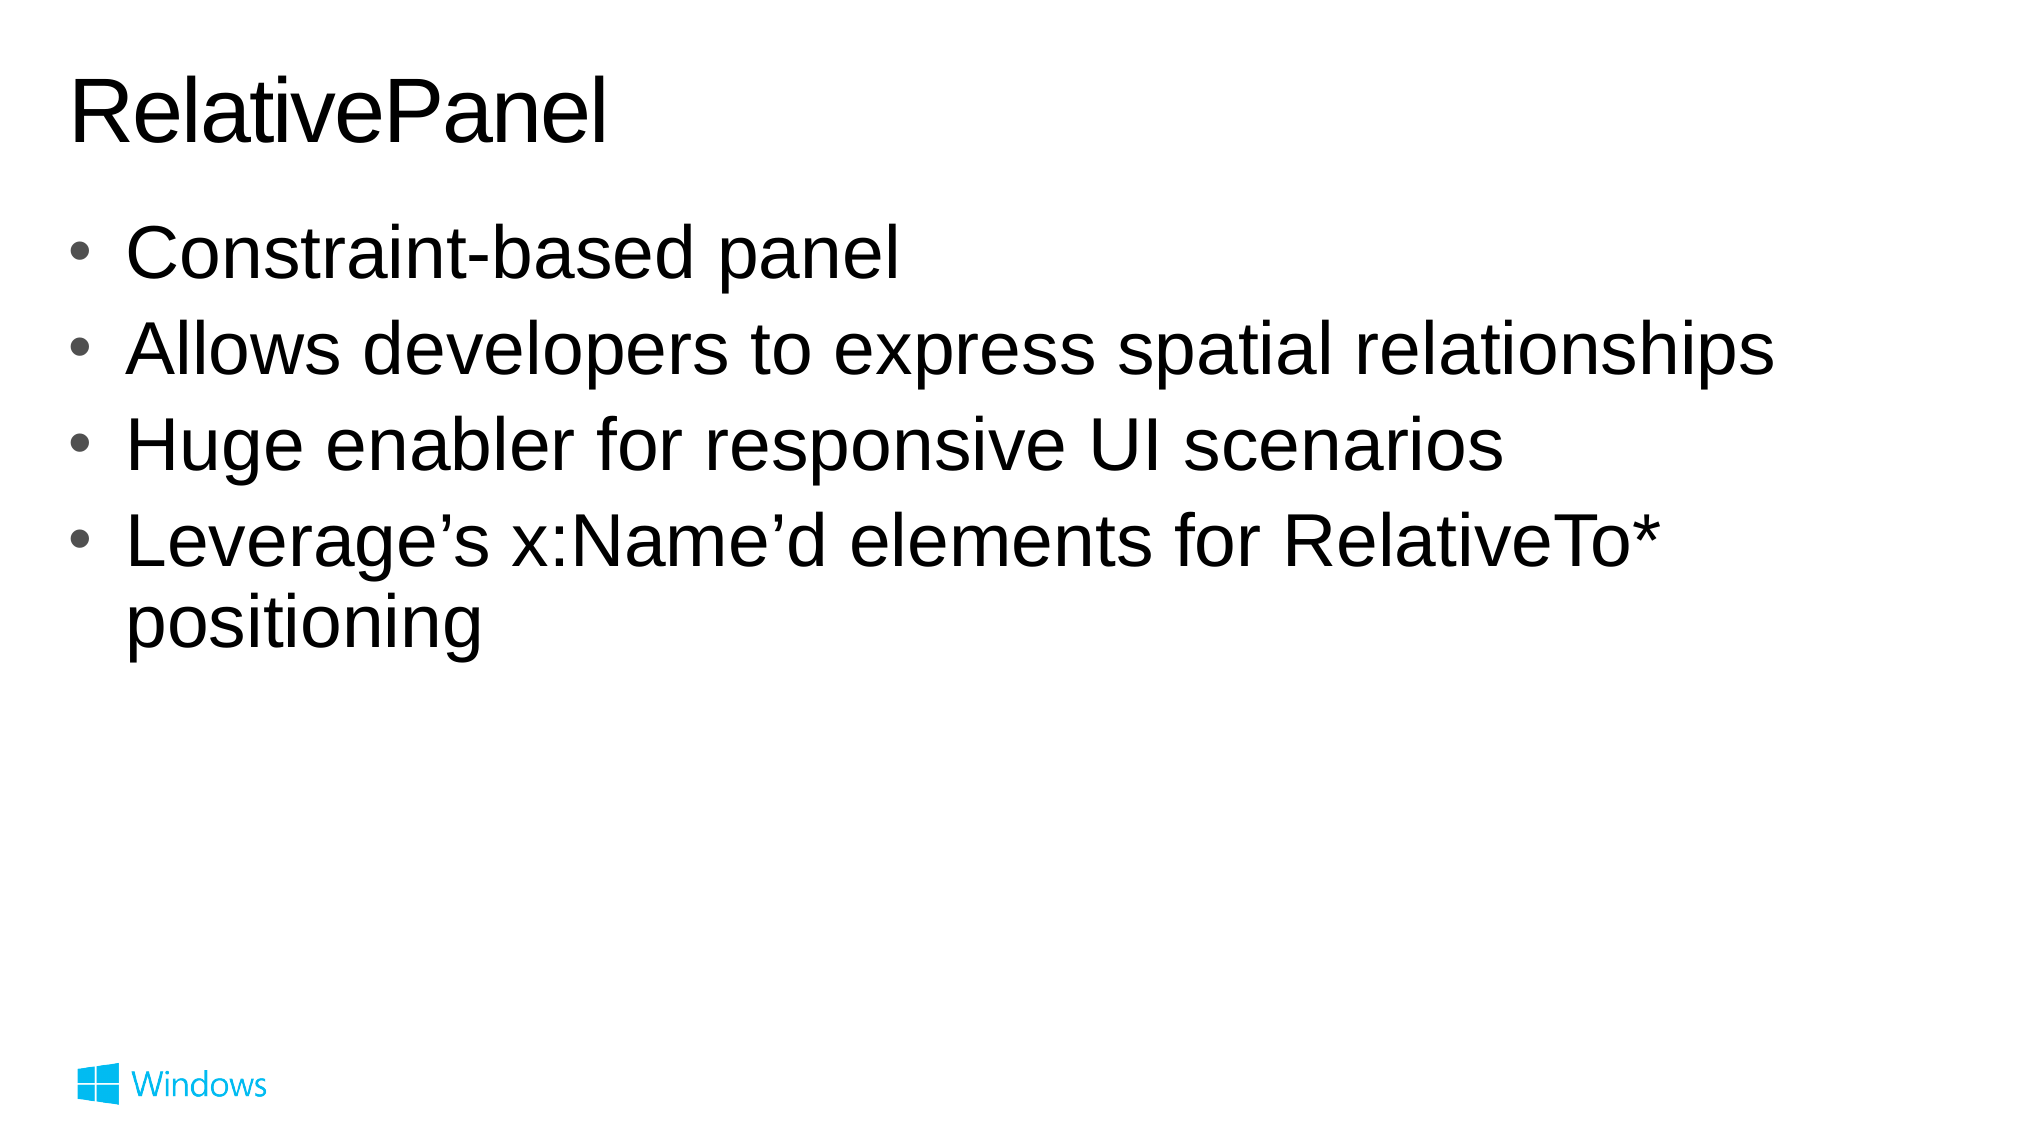

# RelativePanel
Constraint-based panel
Allows developers to express spatial relationships
Huge enabler for responsive UI scenarios
Leverage’s x:Name’d elements for RelativeTo* positioning